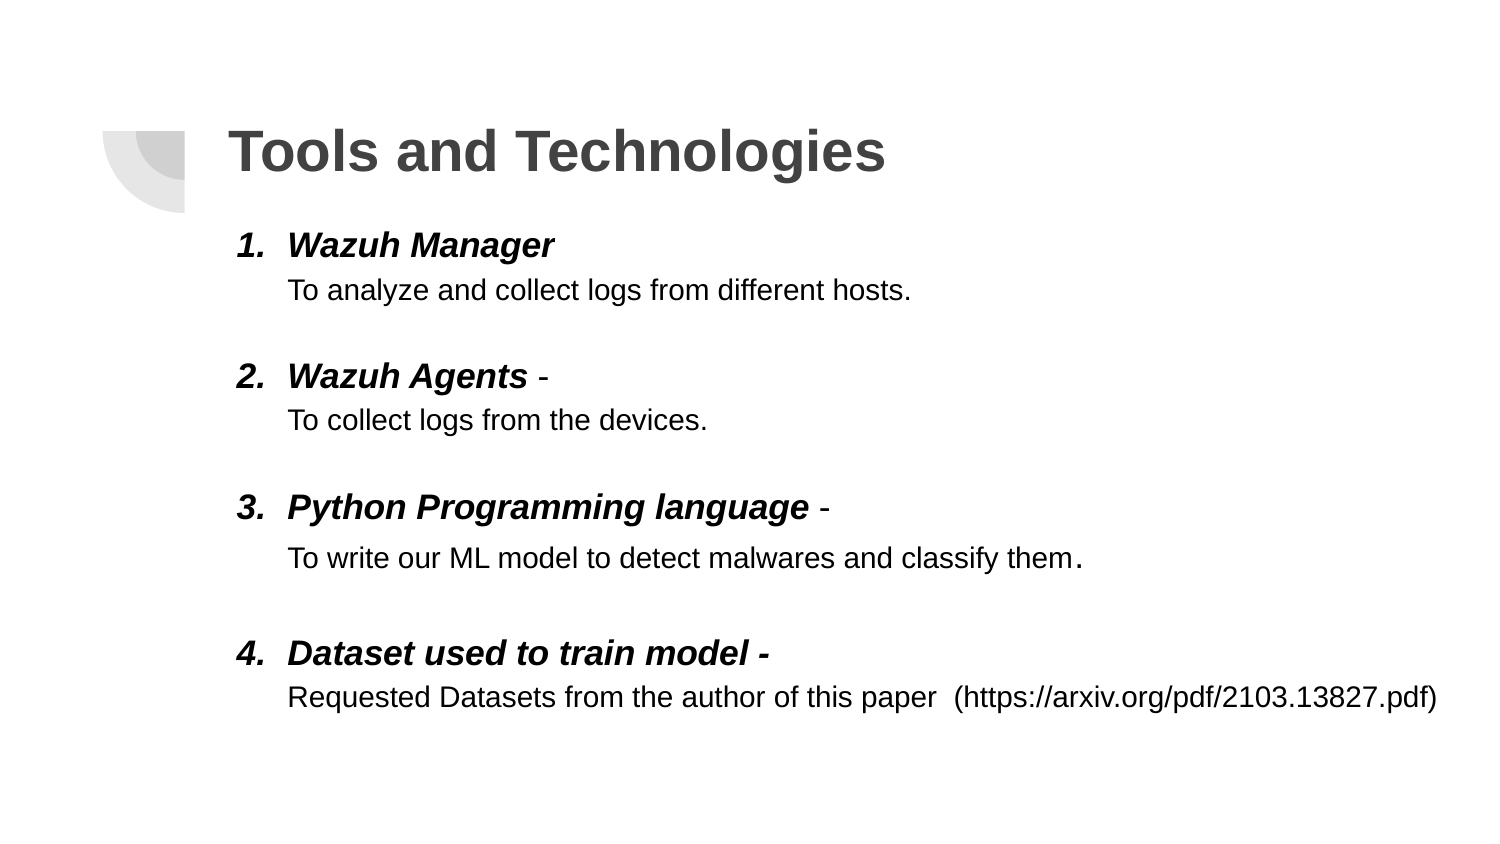

# Tools and Technologies
Wazuh Manager
To analyze and collect logs from different hosts.

Wazuh Agents -
To collect logs from the devices.

Python Programming language -
To write our ML model to detect malwares and classify them.

Dataset used to train model -
Requested Datasets from the author of this paper  (https://arxiv.org/pdf/2103.13827.pdf)

01